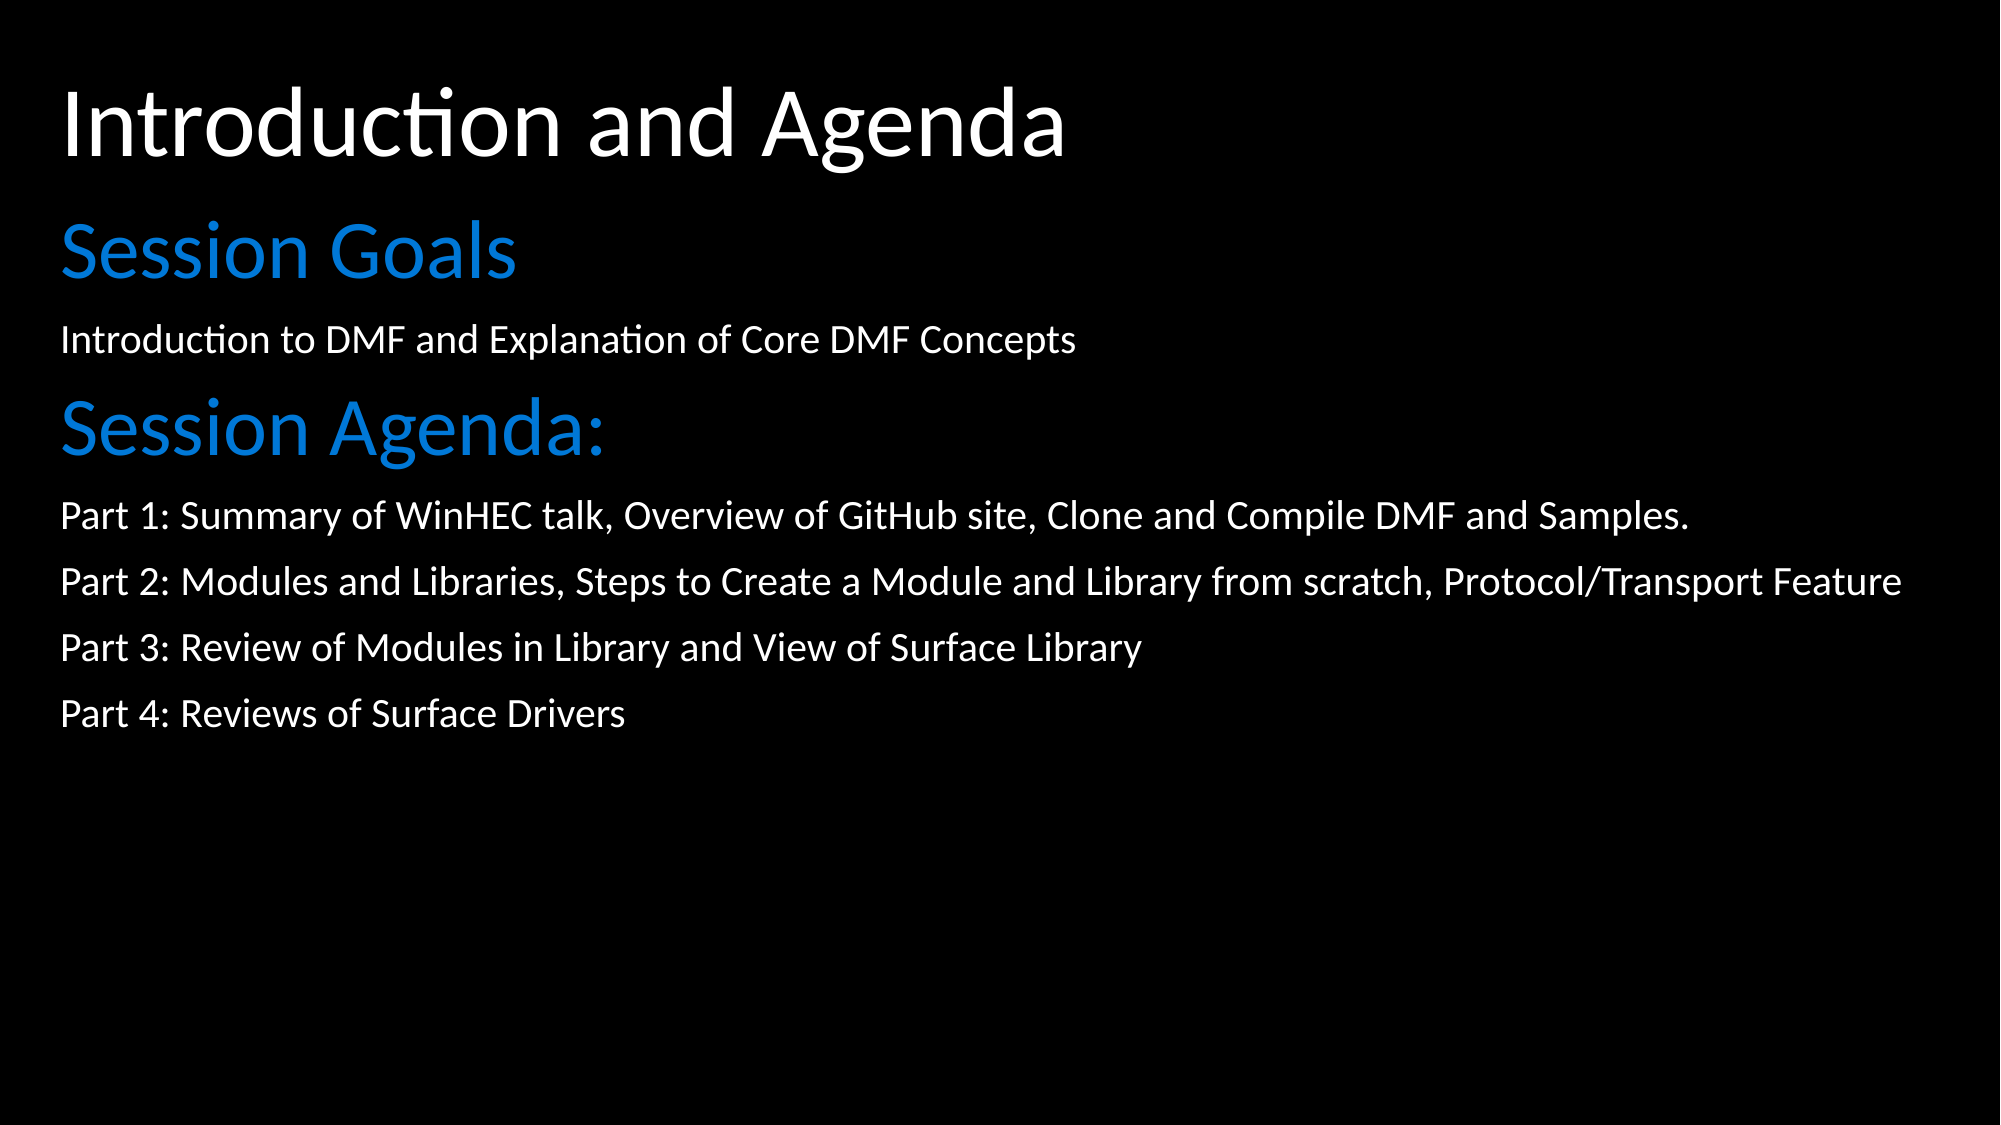

# Introduction and Agenda
Session Goals
Introduction to DMF and Explanation of Core DMF Concepts
Session Agenda:
Part 1: Summary of WinHEC talk, Overview of GitHub site, Clone and Compile DMF and Samples.
Part 2: Modules and Libraries, Steps to Create a Module and Library from scratch, Protocol/Transport Feature
Part 3: Review of Modules in Library and View of Surface Library
Part 4: Reviews of Surface Drivers